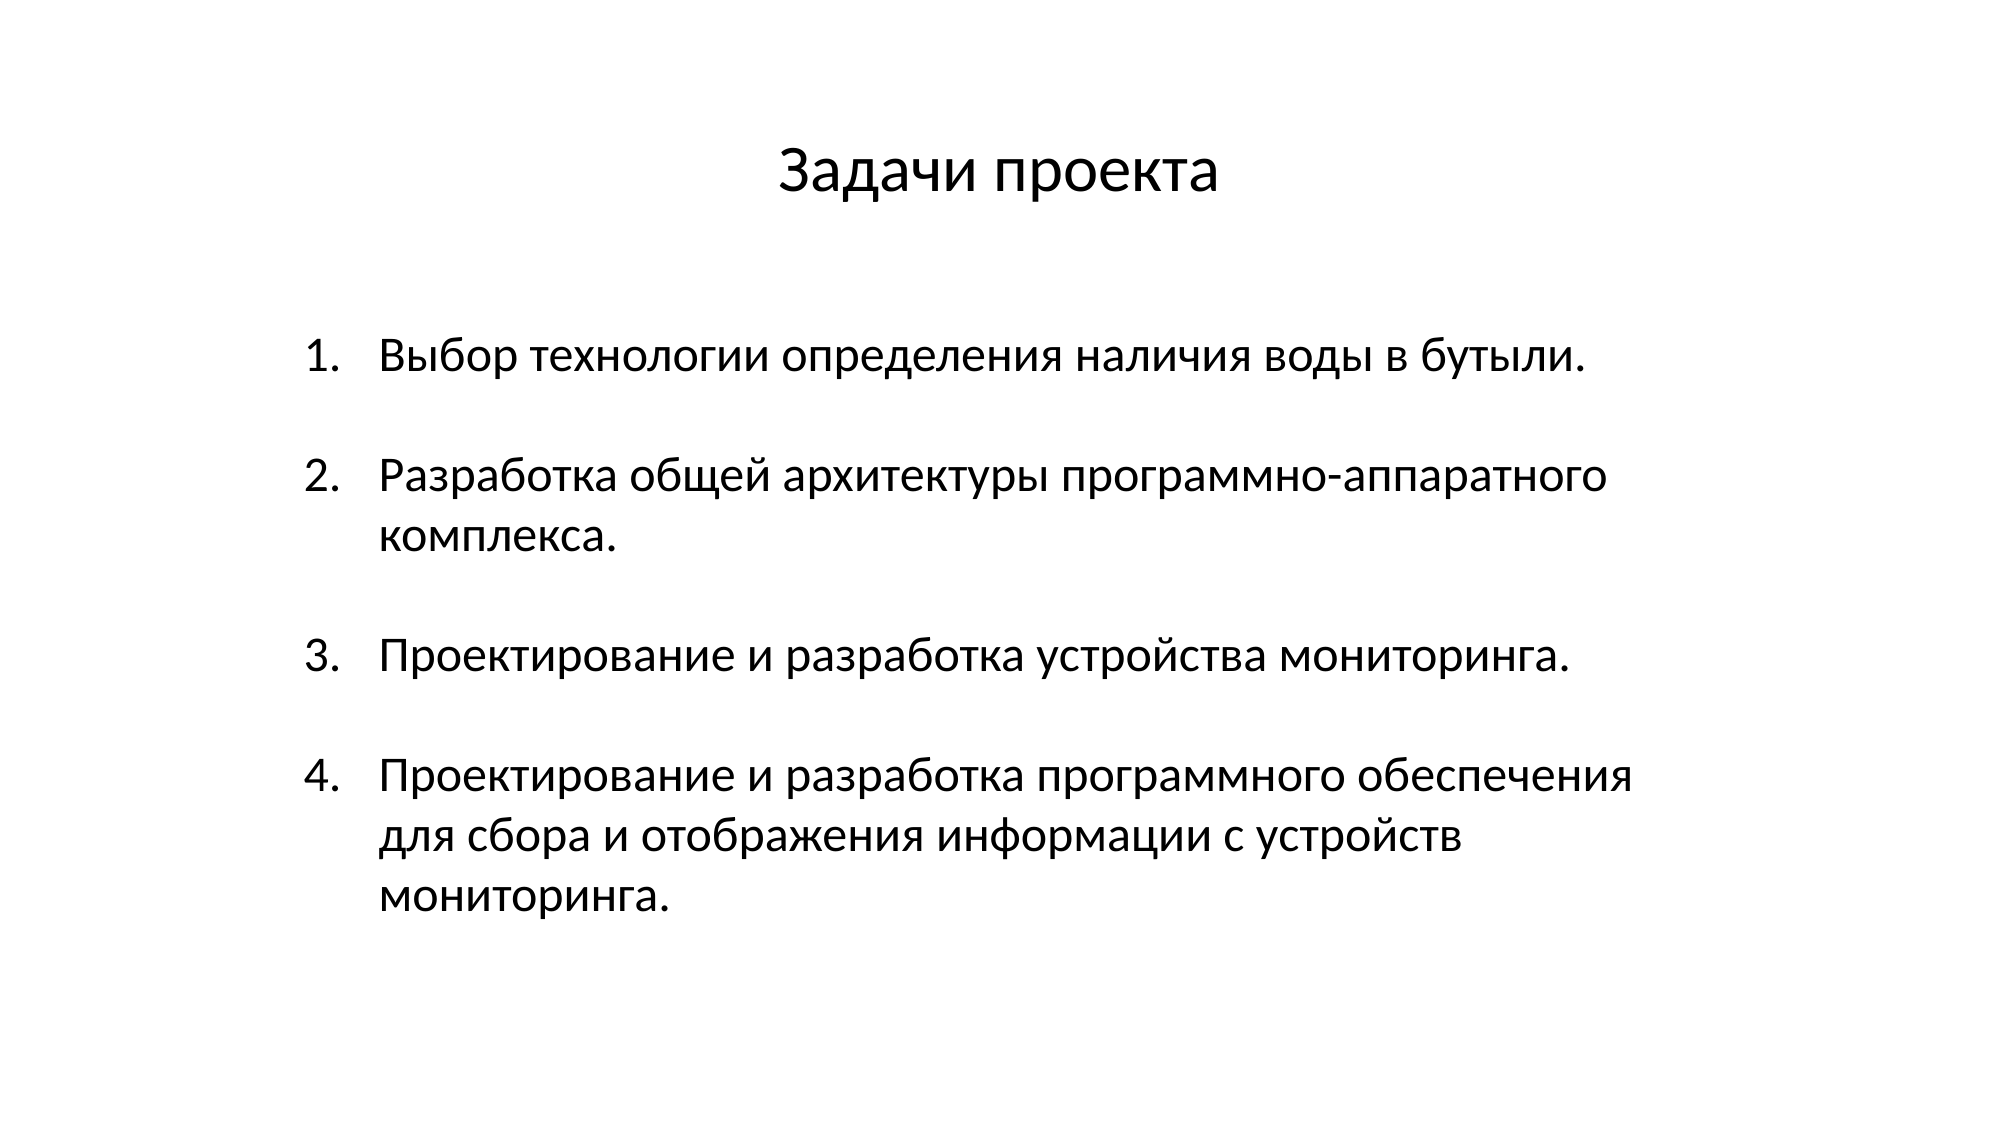

# Задачи проекта
Выбор технологии определения наличия воды в бутыли.

Разработка общей архитектуры программно-аппаратного комплекса.

Проектирование и разработка устройства мониторинга.

Проектирование и разработка программного обеспечения для сбора и отображения информации с устройств мониторинга.